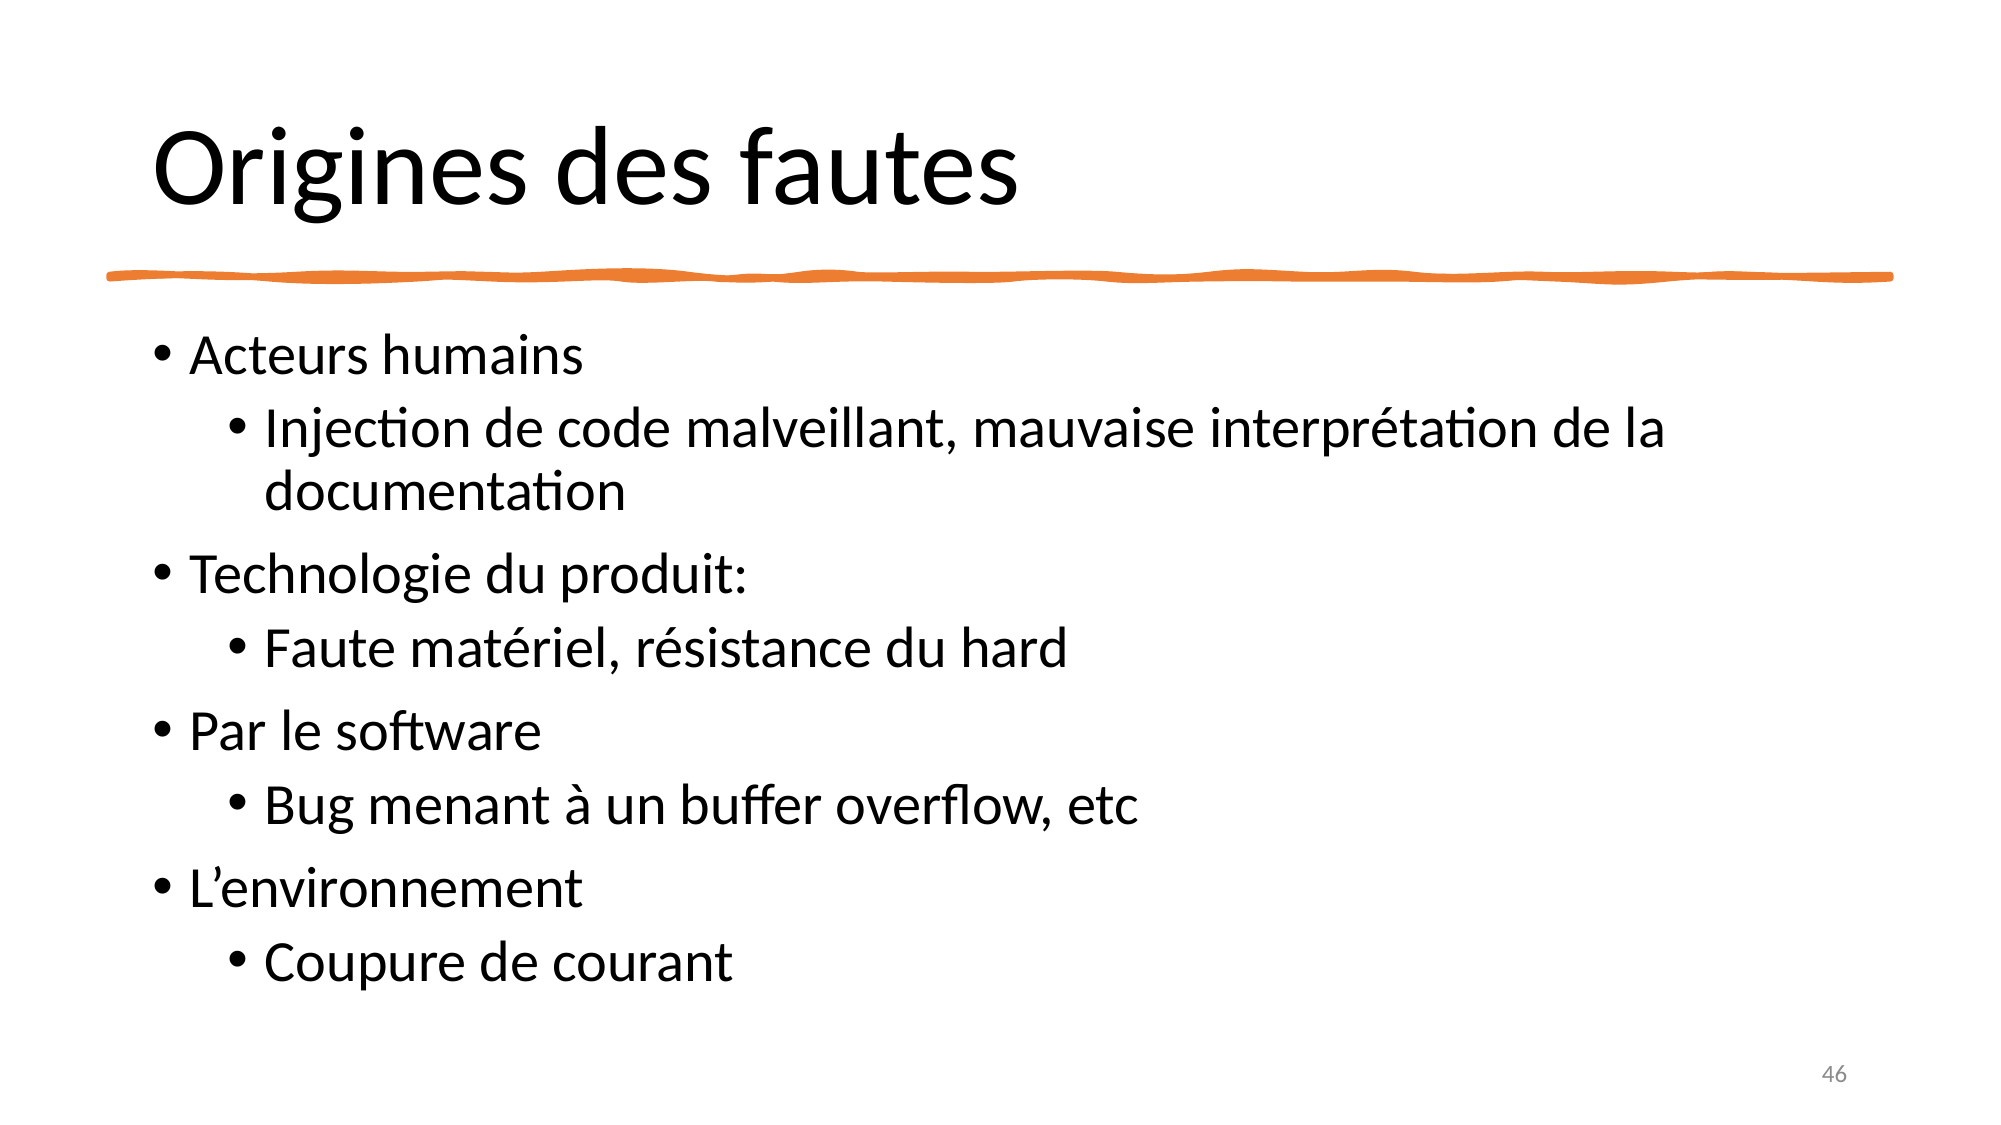

# Origines des fautes

Acteurs humains
Injection de code malveillant, mauvaise interprétation de la documentation
Technologie du produit:
Faute matériel, résistance du hard
Par le software
Bug menant à un buffer overflow, etc
L’environnement
Coupure de courant
46